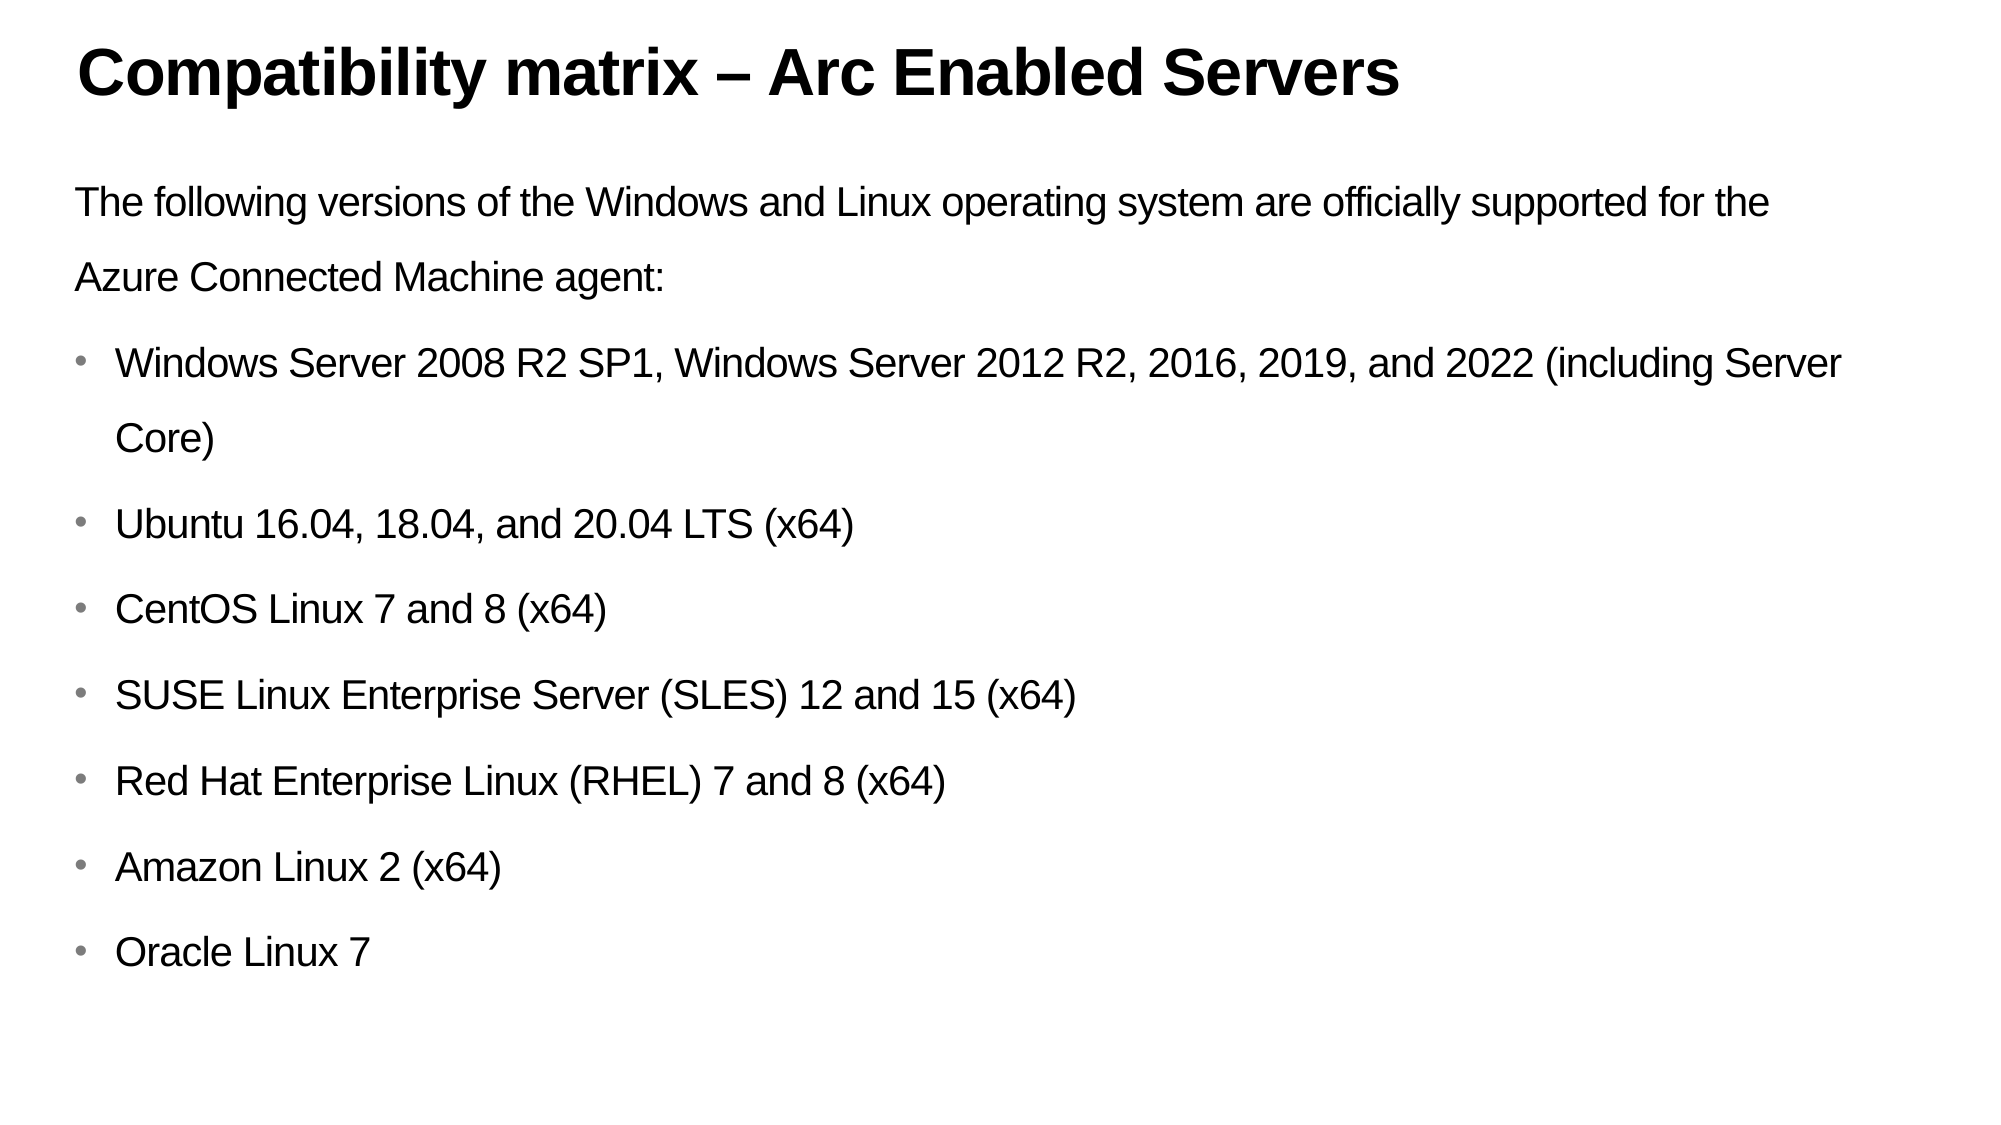

# Compatibility matrix – Arc Enabled Servers

The following versions of the Windows and Linux operating system are officially supported for the Azure Connected Machine agent:
Windows Server 2008 R2 SP1, Windows Server 2012 R2, 2016, 2019, and 2022 (including Server Core)
Ubuntu 16.04, 18.04, and 20.04 LTS (x64)
CentOS Linux 7 and 8 (x64)
SUSE Linux Enterprise Server (SLES) 12 and 15 (x64)
Red Hat Enterprise Linux (RHEL) 7 and 8 (x64)
Amazon Linux 2 (x64)
Oracle Linux 7